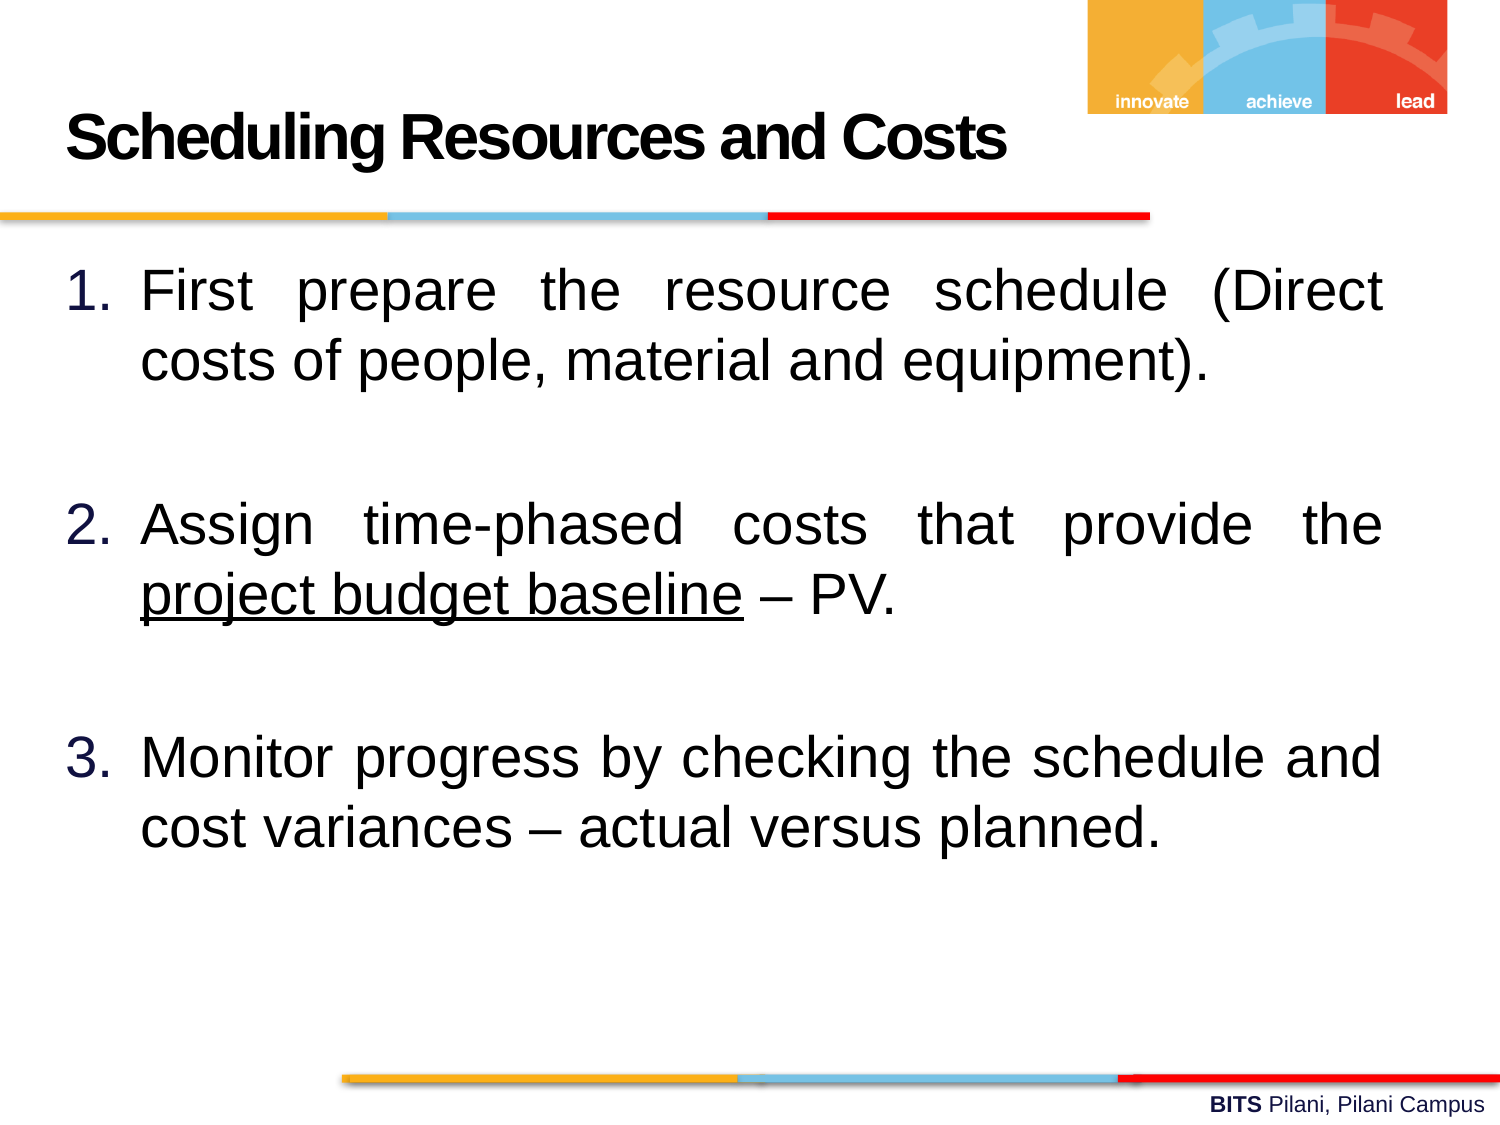

Scheduling Resources and Costs

First prepare the resource schedule (Direct costs of people, material and equipment).

Assign time-phased costs that provide the project budget baseline – PV.

Monitor progress by checking the schedule and cost variances – actual versus planned.